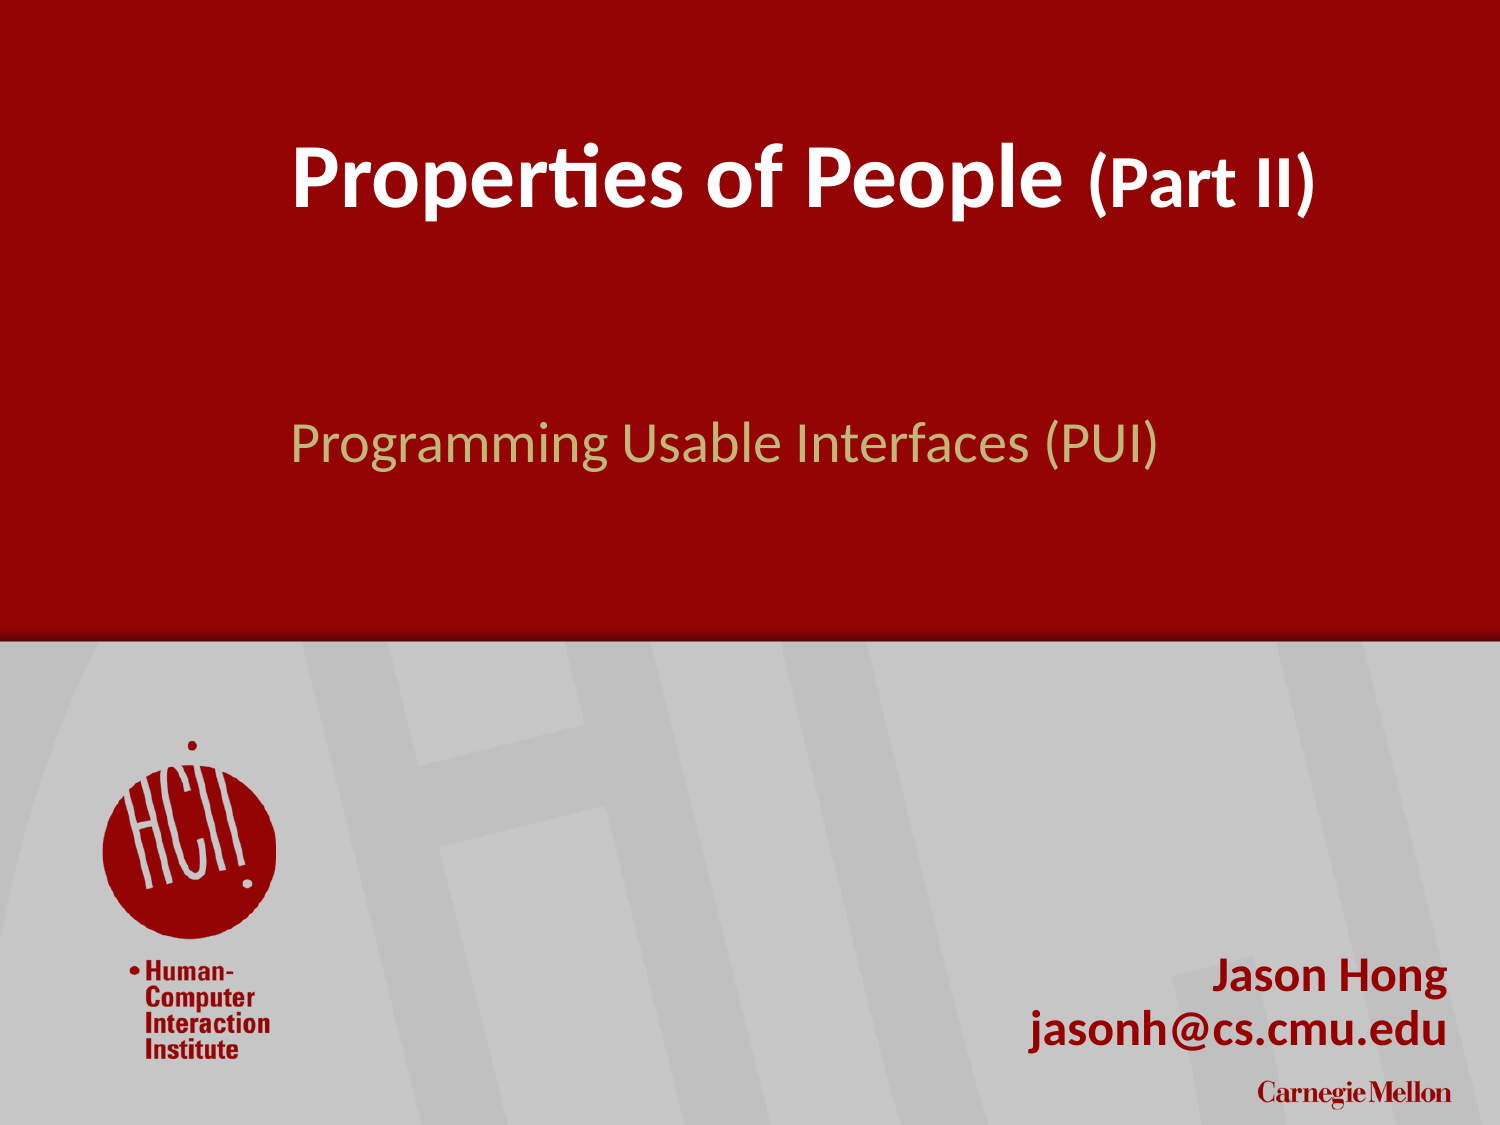

Dishwashing liquid bubbles as feedback
(don’t put in dishwasher)

Add administrivia
Also note midterm exam earlier time

Affordances
Speech UIs (hard)
Gdocs Todo tag

# Properties of People (Part II)
Programming Usable Interfaces (PUI)

Jason Hong
jasonh@cs.cmu.edu